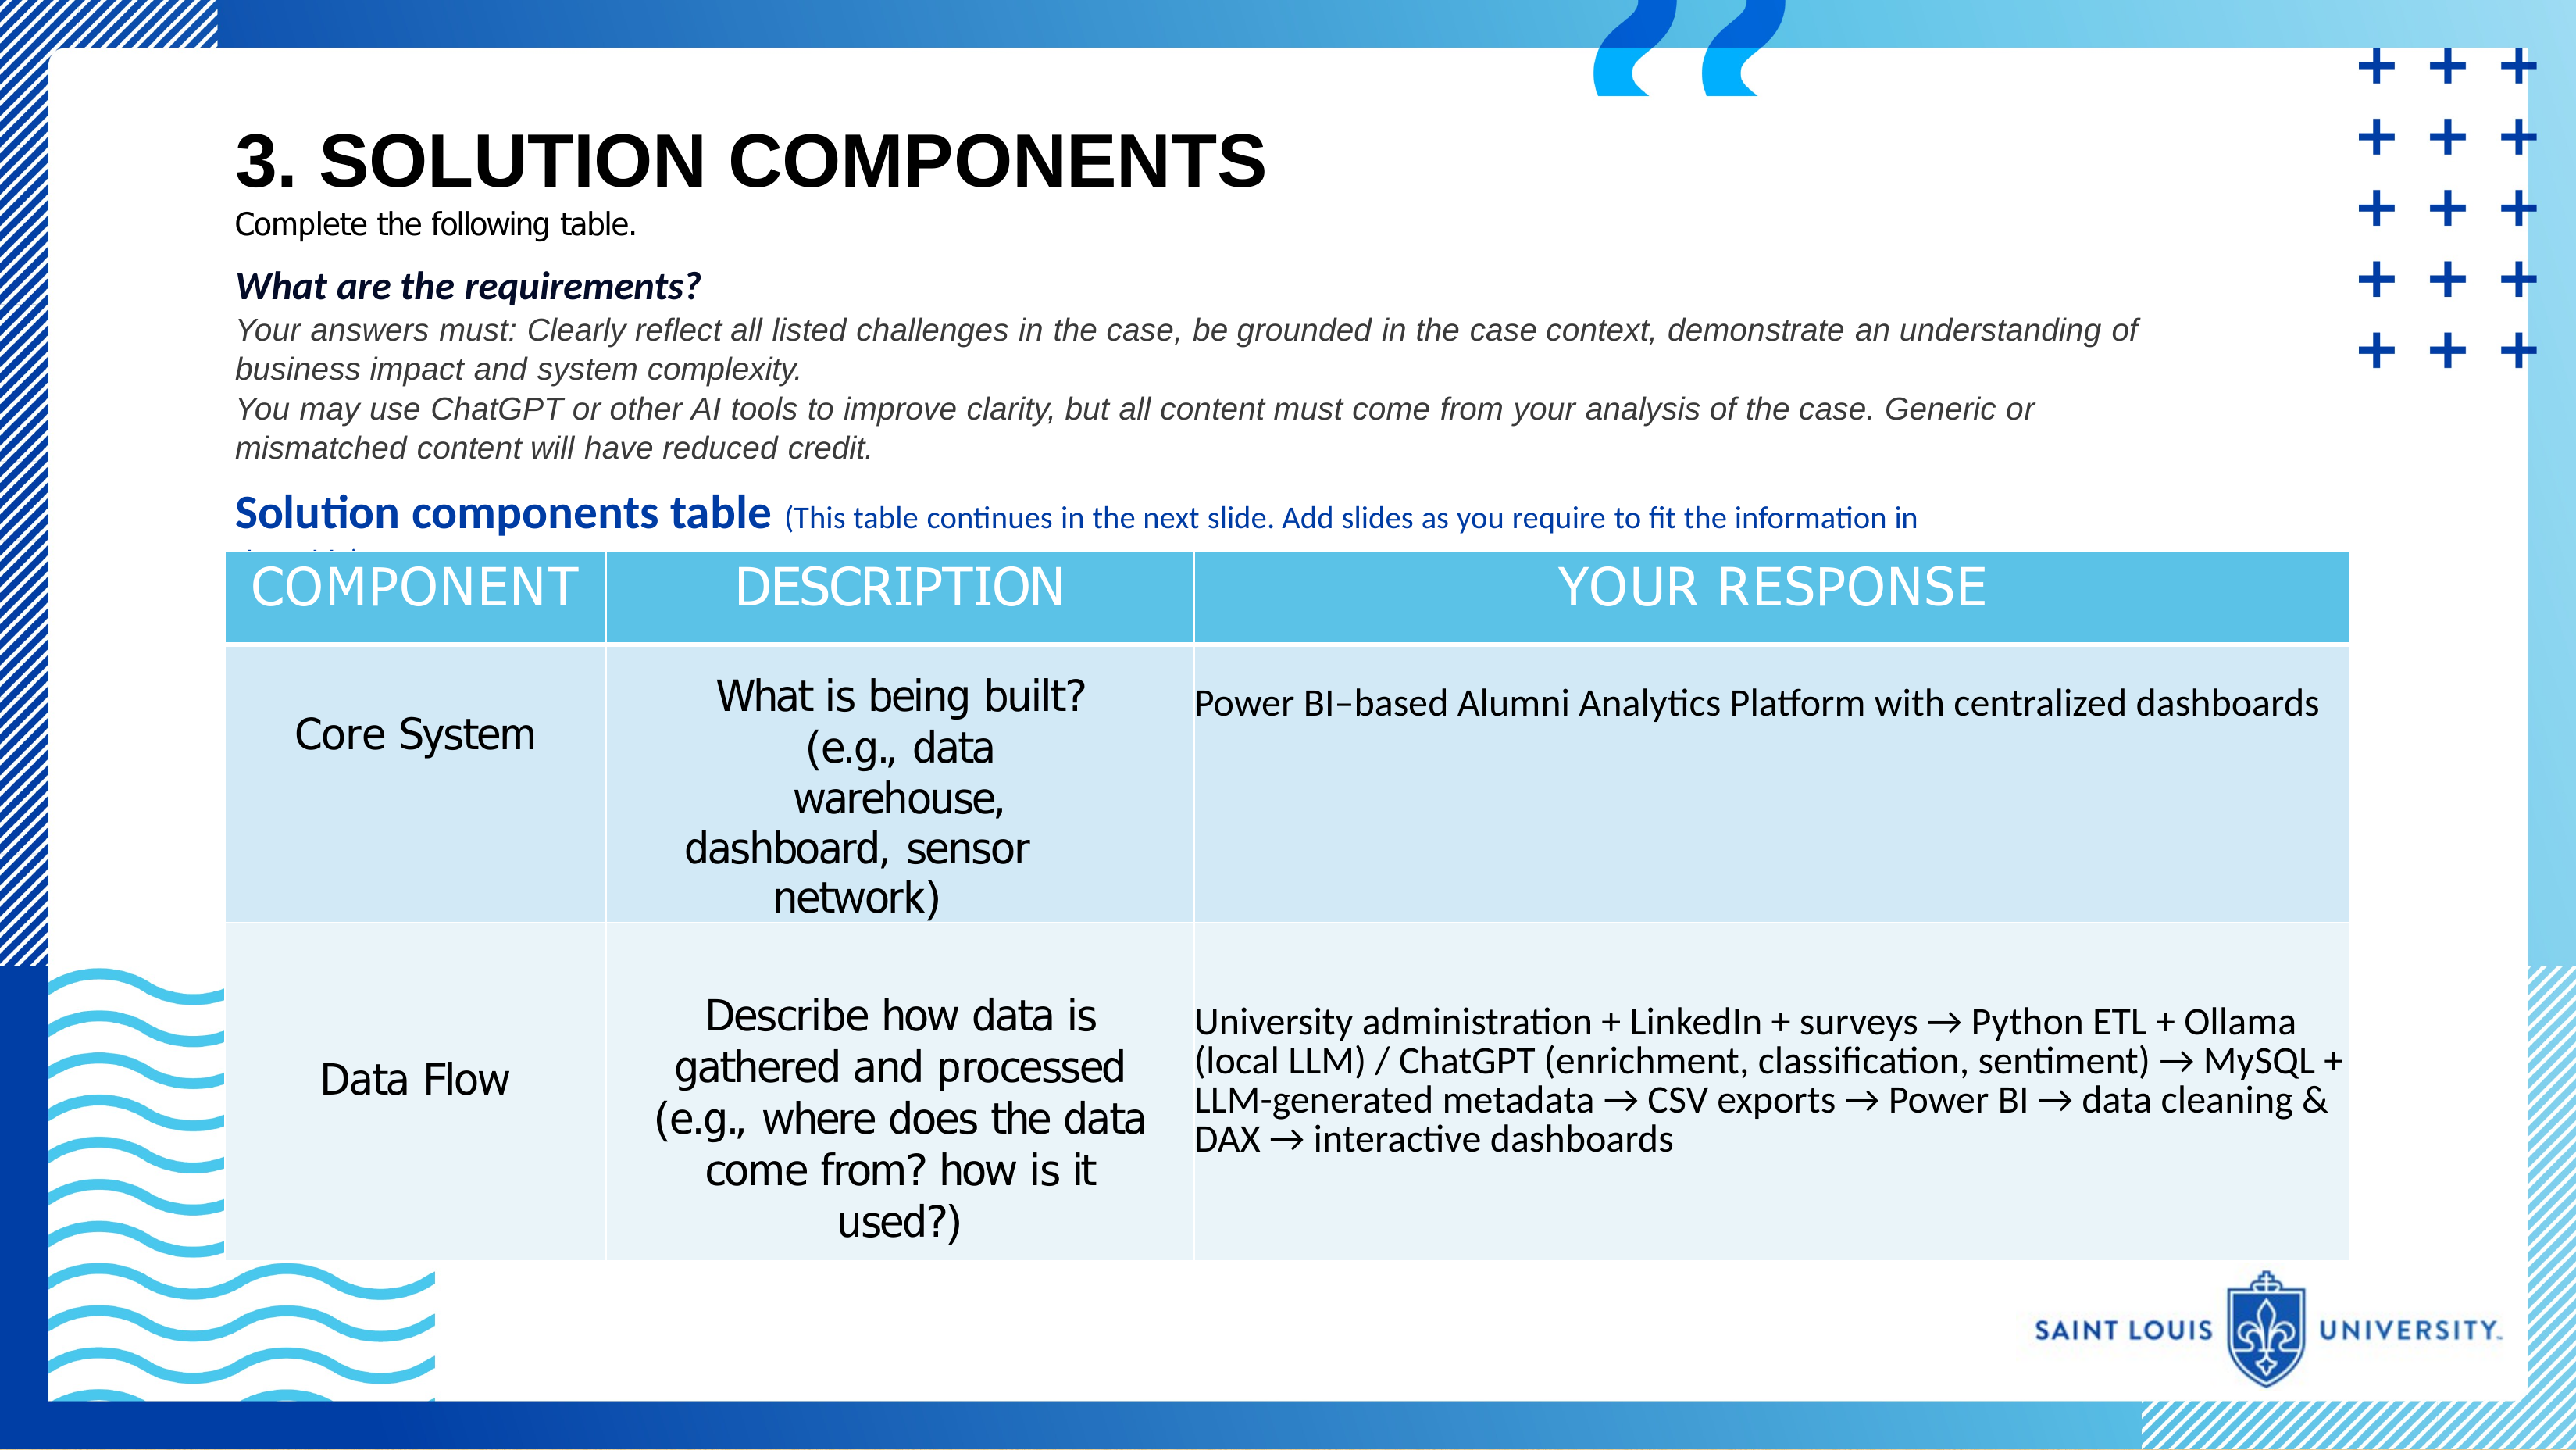

# 3. SOLUTION COMPONENTS
Complete the following table.
What are the requirements?
Your answers must: Clearly reflect all listed challenges in the case, be grounded in the case context, demonstrate an understanding of business impact and system complexity.
You may use ChatGPT or other AI tools to improve clarity, but all content must come from your analysis of the case. Generic or mismatched content will have reduced credit.
Solution components table (This table continues in the next slide. Add slides as you require to fit the information in
the table)
| COMPONENT | DESCRIPTION | YOUR RESPONSE |
| --- | --- | --- |
| Core System | What is being built? (e.g., data warehouse, dashboard, sensor network) | Power BI–based Alumni Analytics Platform with centralized dashboards |
| Data Flow | Describe how data is gathered and processed (e.g., where does the data come from? how is it used?) | University administration + LinkedIn + surveys → Python ETL + Ollama (local LLM) / ChatGPT (enrichment, classification, sentiment) → MySQL + LLM-generated metadata → CSV exports → Power BI → data cleaning & DAX → interactive dashboards |